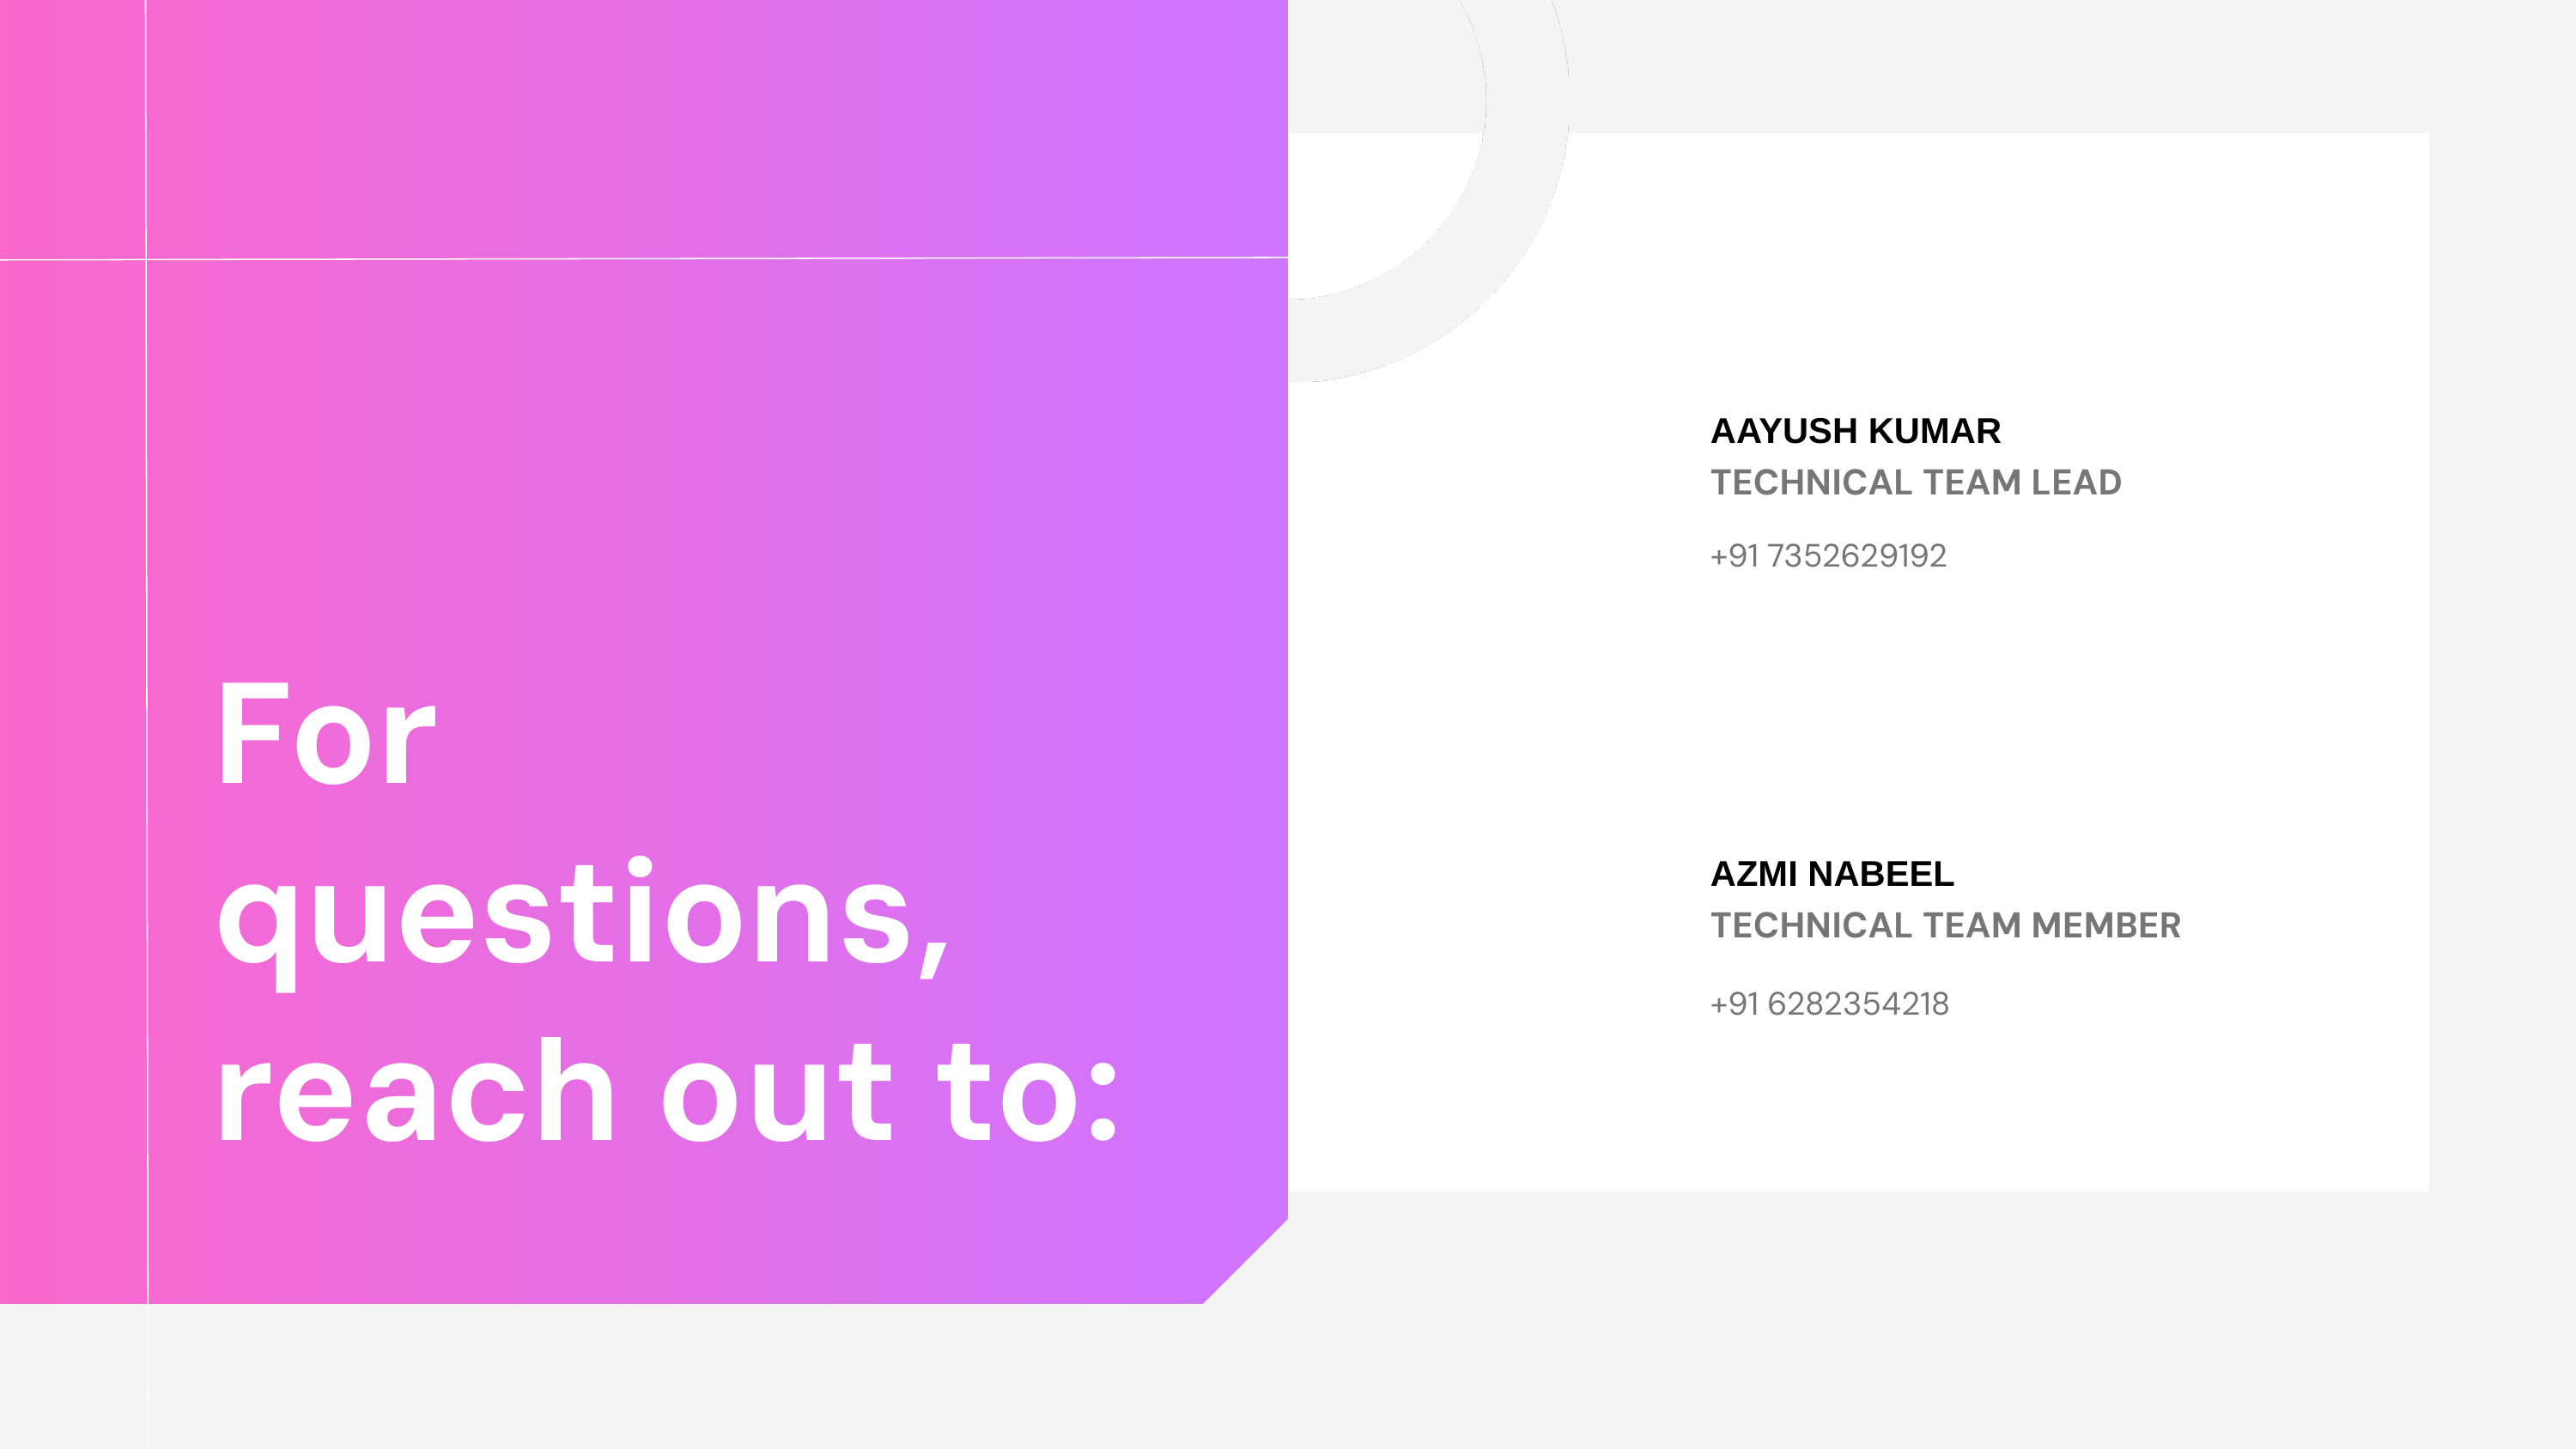

AAYUSH KUMAR
TECHNICAL TEAM LEAD
+91 7352629192
For questions, reach out to:
AZMI NABEEL
TECHNICAL TEAM MEMBER
+91 6282354218